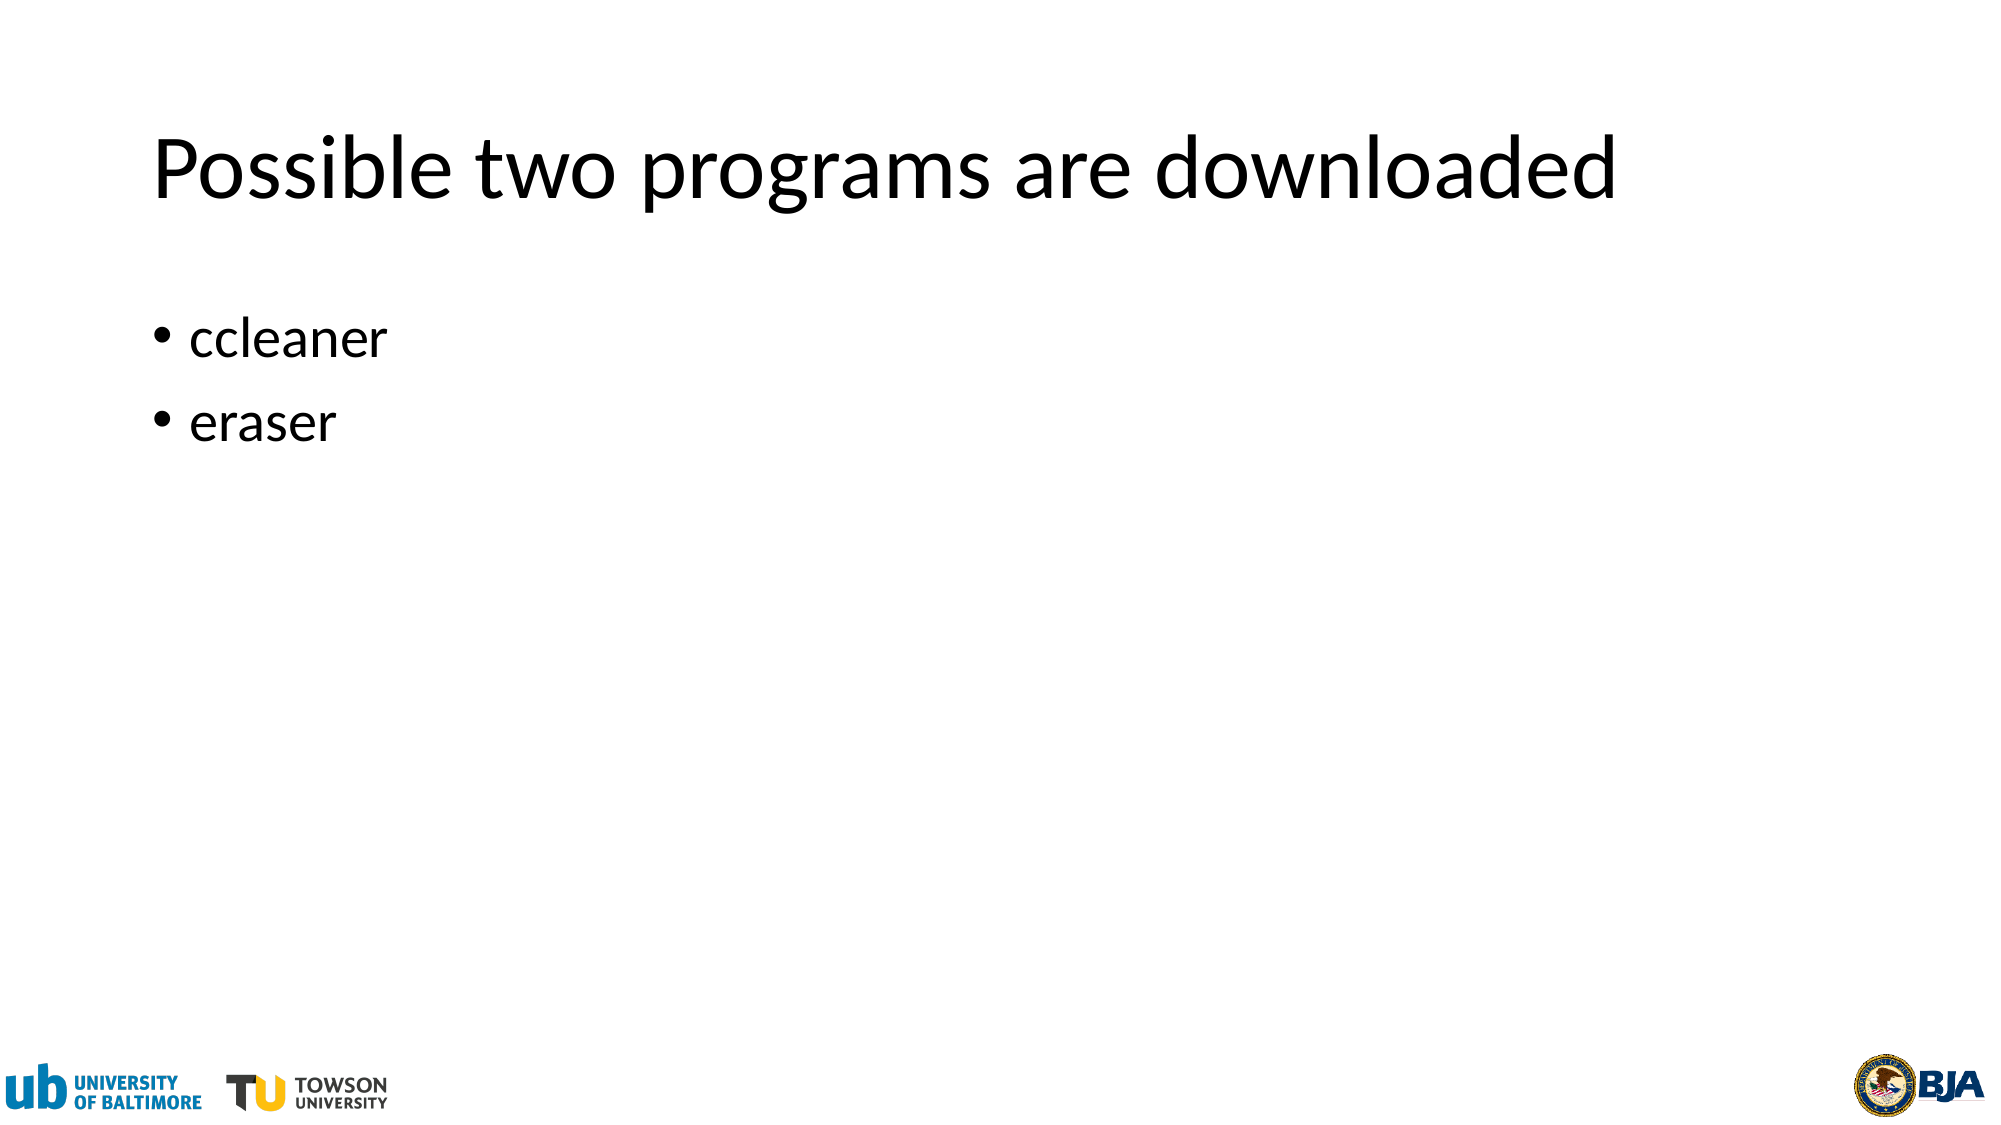

# Possible two programs are downloaded
ccleaner
eraser